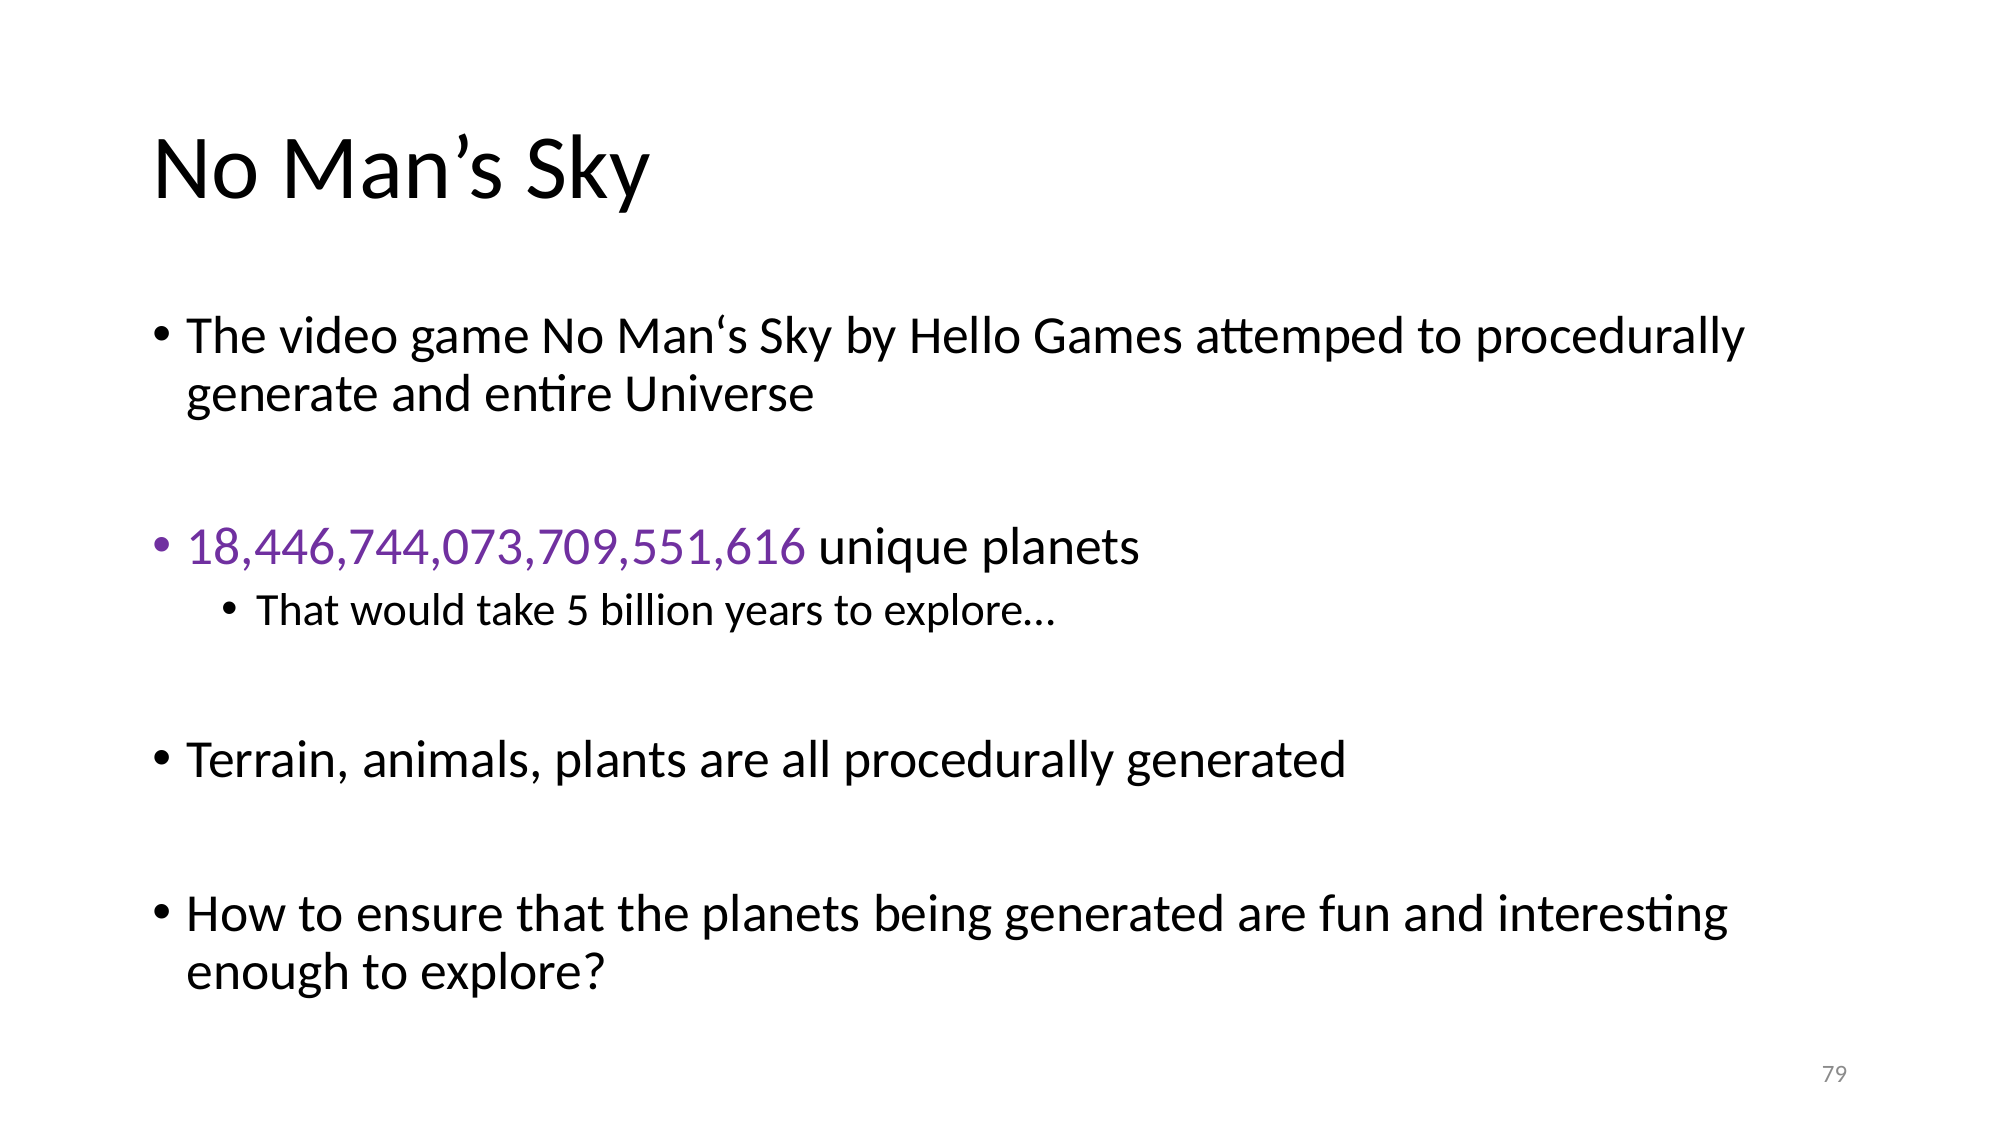

# No Man’s Sky
The video game No Man‘s Sky by Hello Games attemped to procedurally generate and entire Universe

18,446,744,073,709,551,616 unique planets
That would take 5 billion years to explore…

Terrain, animals, plants are all procedurally generated

How to ensure that the planets being generated are fun and interesting enough to explore?

79